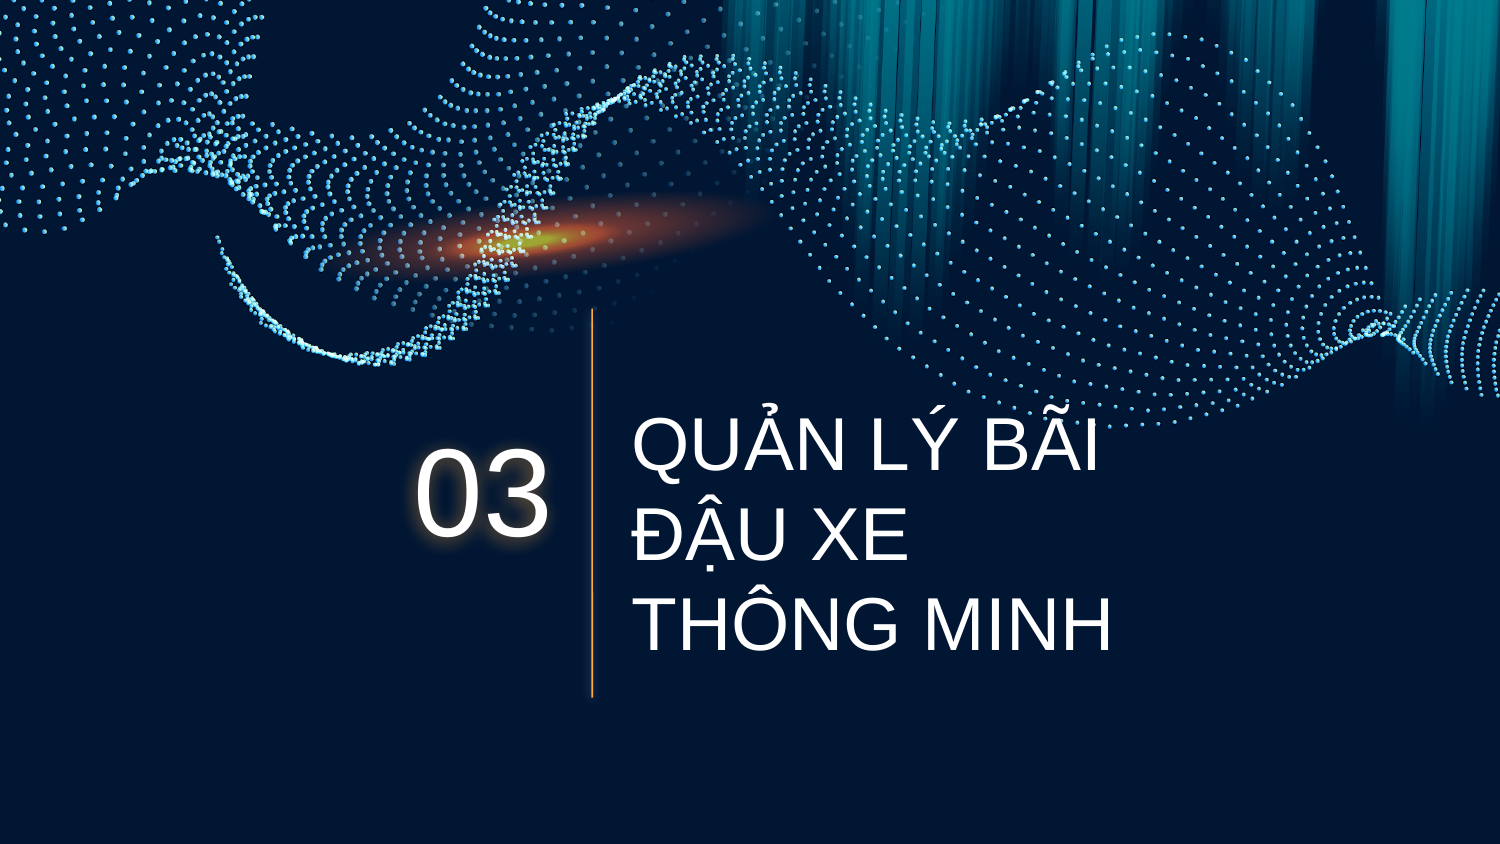

03
# QUẢN LÝ BÃI ĐẬU XE THÔNG MINH